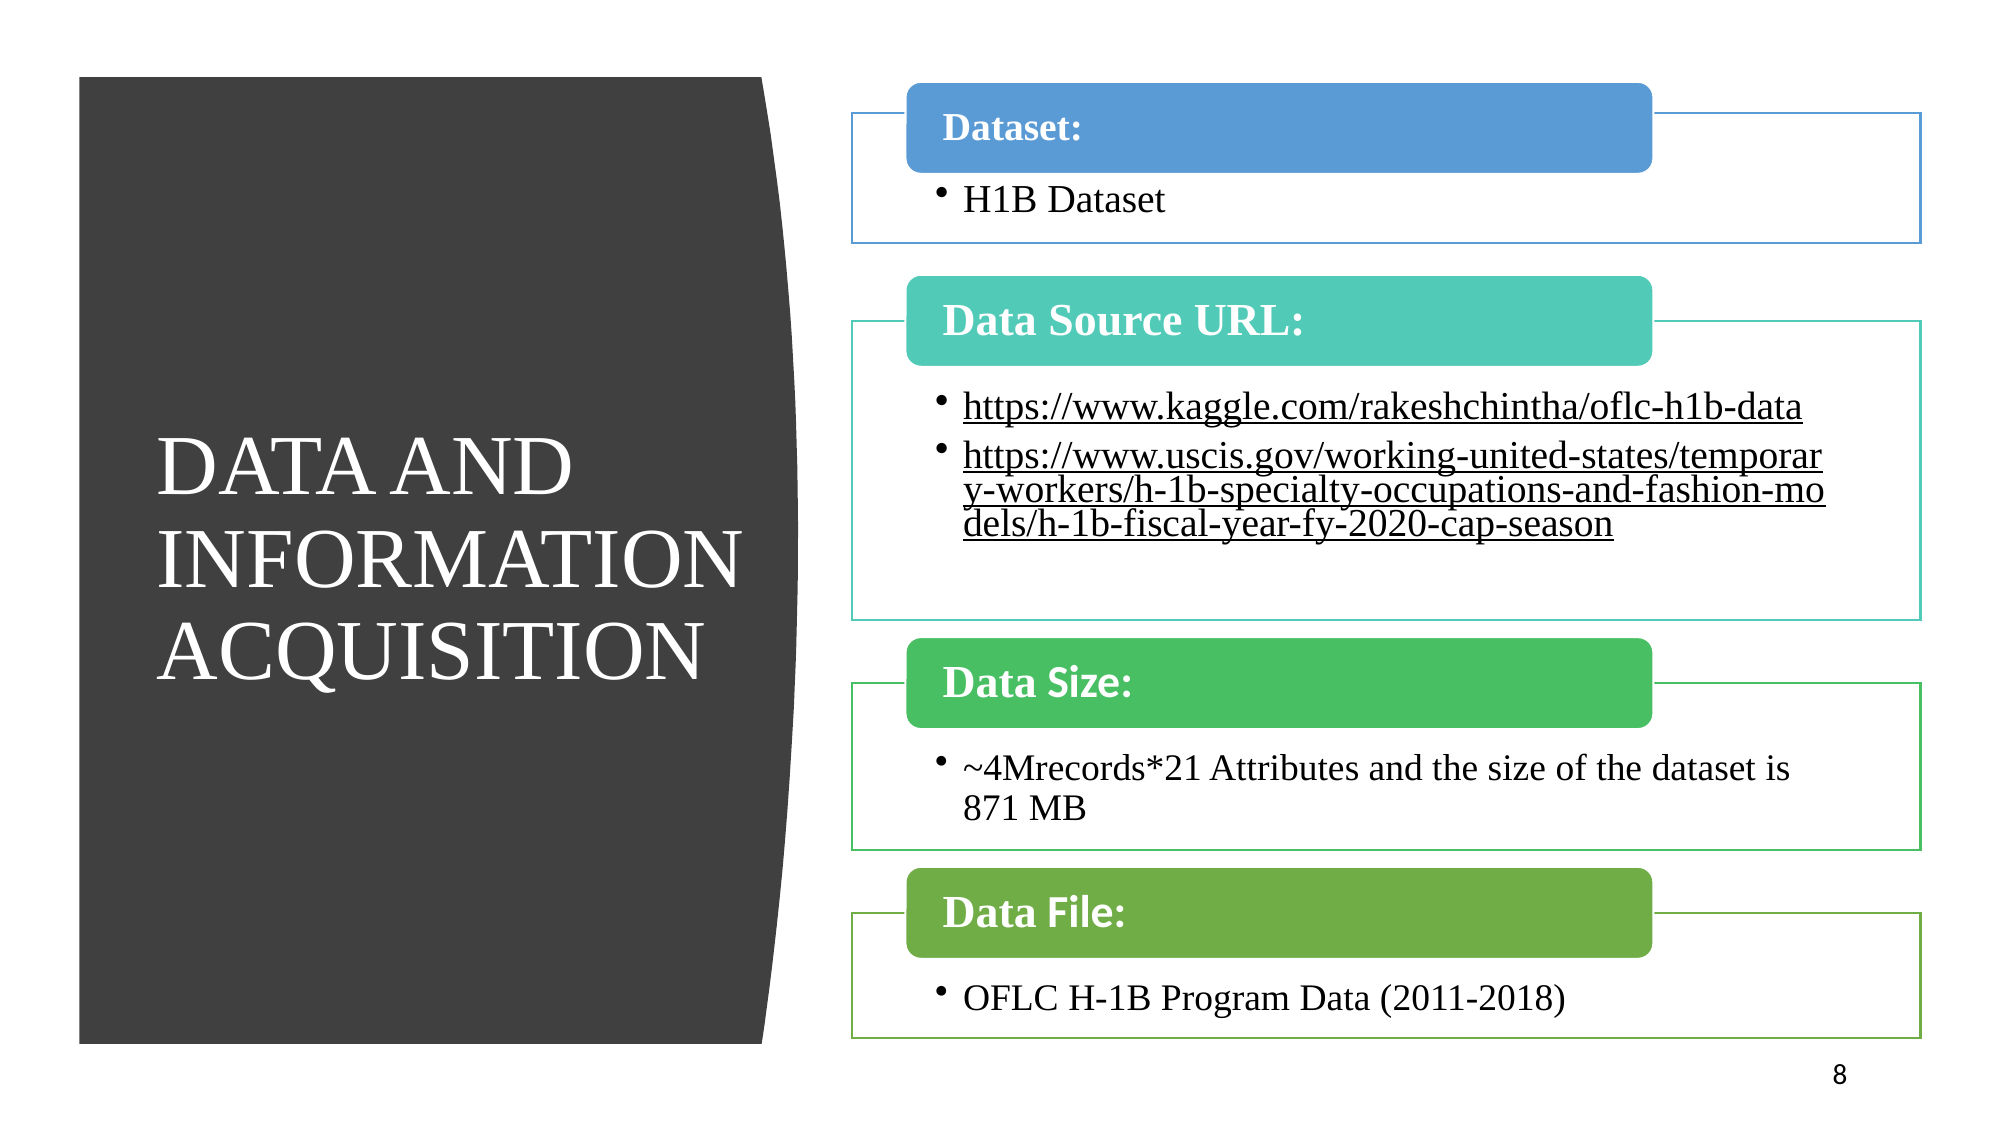

H1B Dataset
Dataset:
https://www.kaggle.com/rakeshchintha/oflc-h1b-data
https://www.uscis.gov/working-united-states/temporary-workers/h-1b-specialty-occupations-and-fashion-models/h-1b-fiscal-year-fy-2020-cap-season
Data Source URL:
~4Mrecords*21 Attributes and the size of the dataset is 871 MB
Data Size:
OFLC H-1B Program Data (2011-2018)
Data File:

# DATA AND INFORMATION ACQUISITION
8